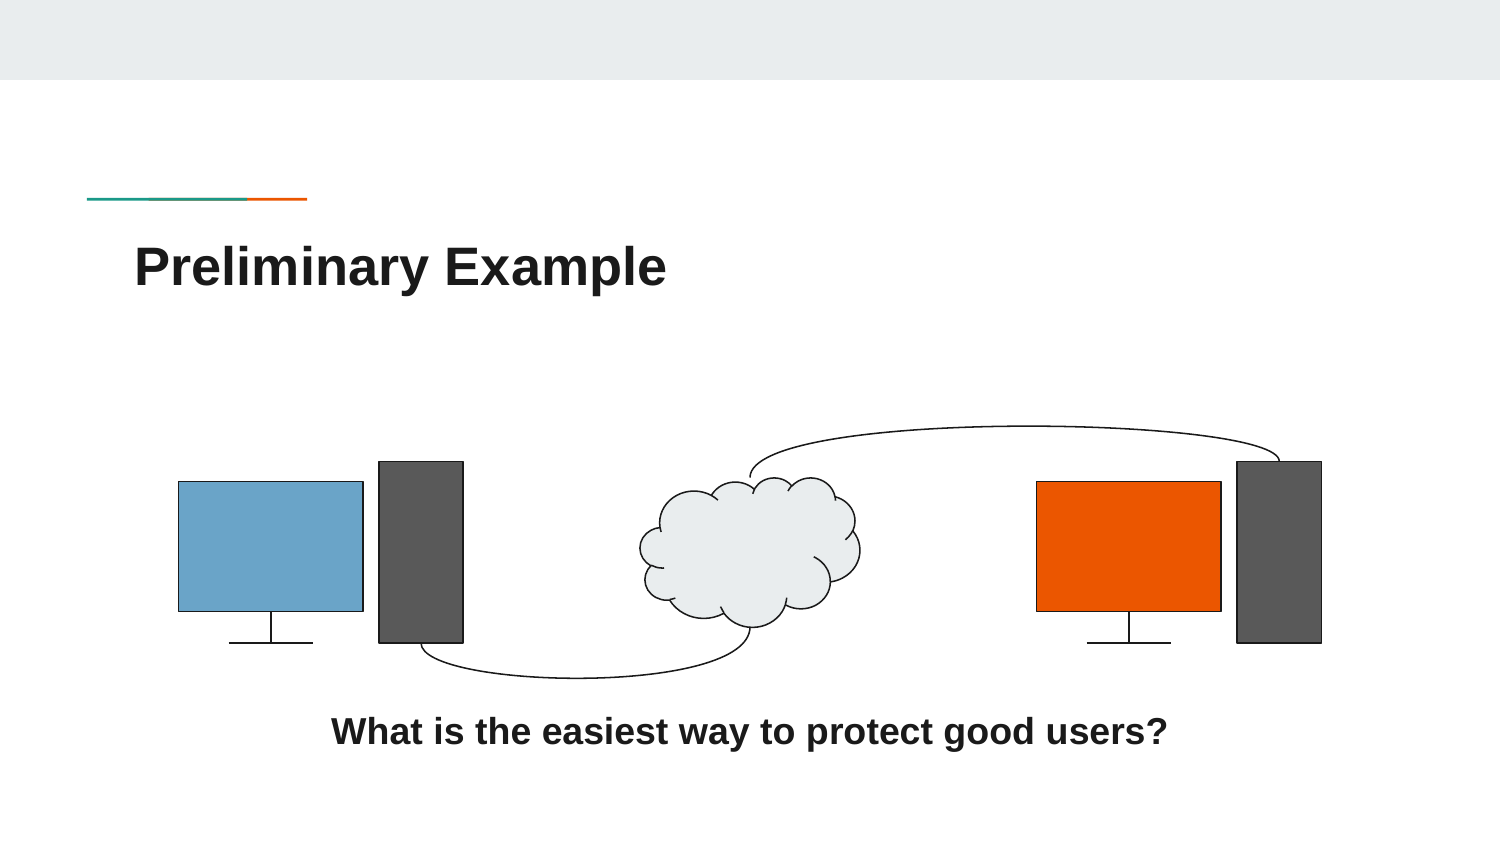

# Preliminary Example

What is the easiest way to protect good users?